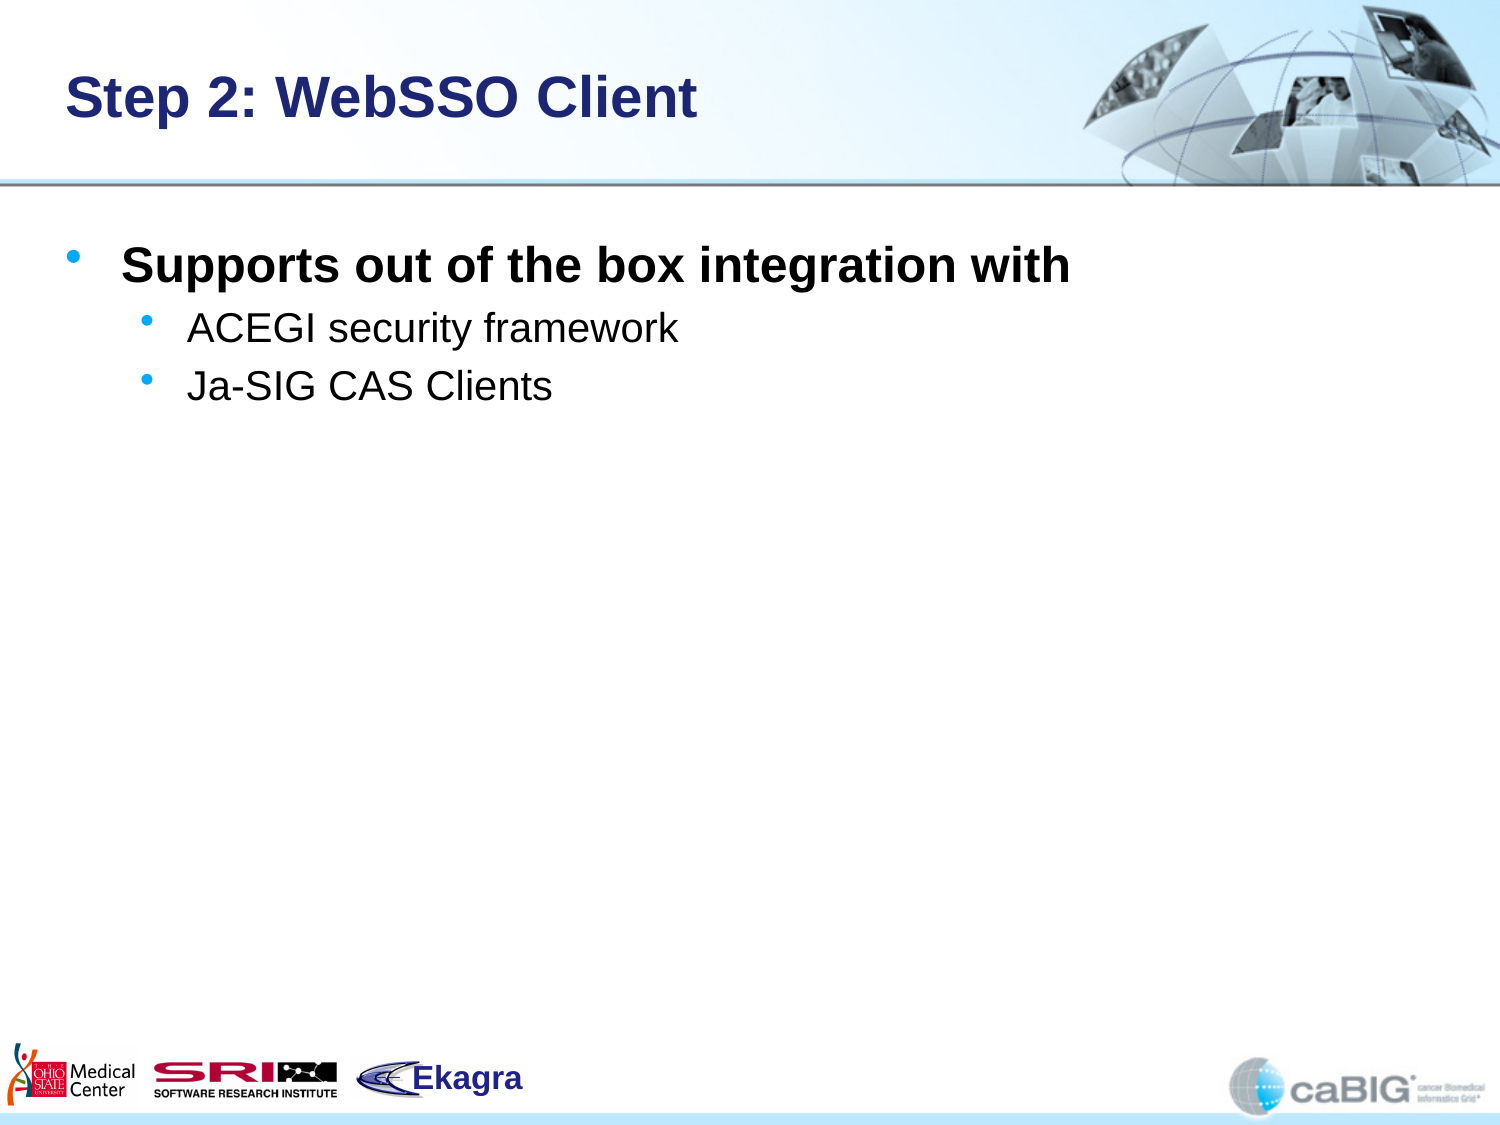

# Step 2: WebSSO Client
Supports out of the box integration with
ACEGI security framework
Ja-SIG CAS Clients